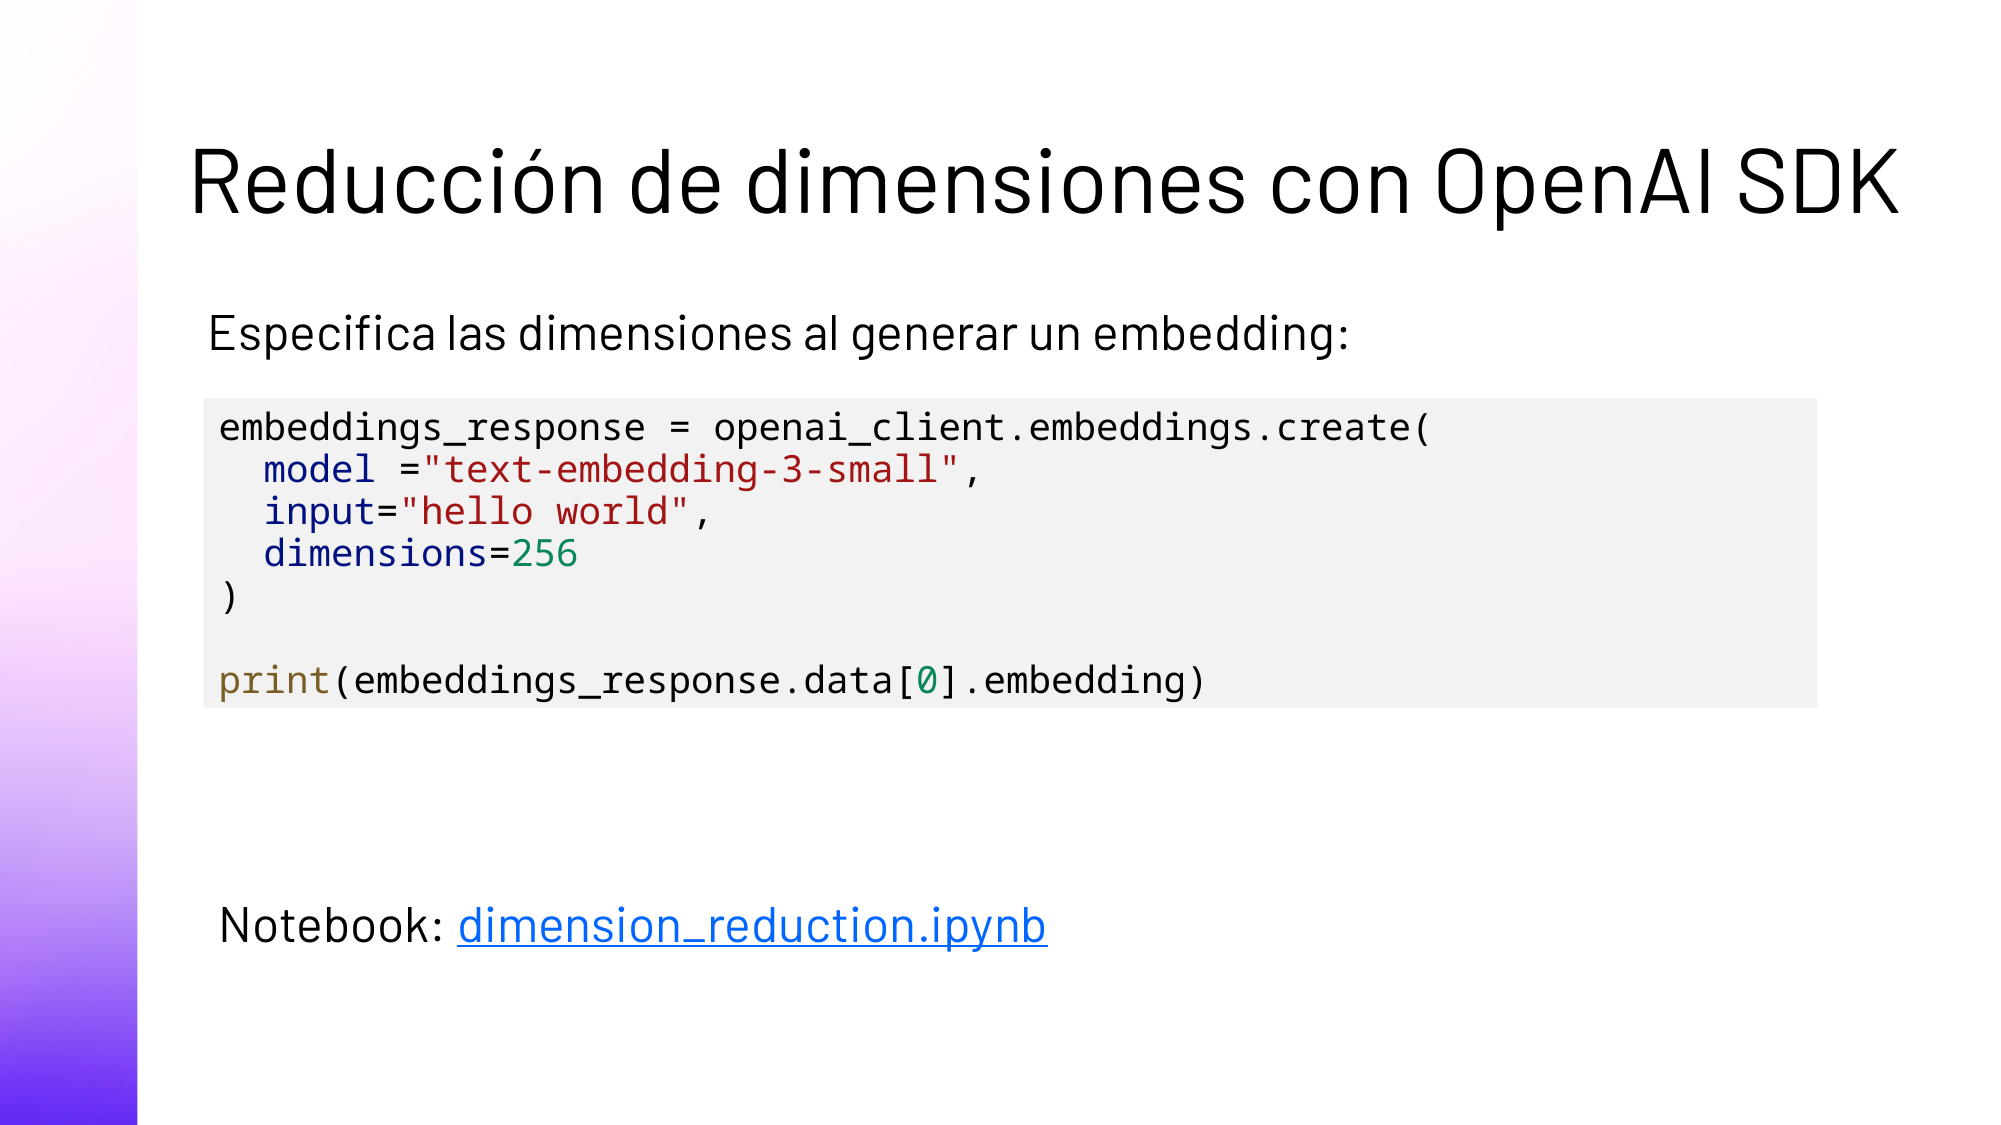

# Reducción de dimensiones con OpenAI SDK
Especifica las dimensiones al generar un embedding:
embeddings_response = openai_client.embeddings.create(
  model ="text-embedding-3-small",
  input="hello world",
  dimensions=256
)

print(embeddings_response.data[0].embedding)
Notebook: dimension_reduction.ipynb